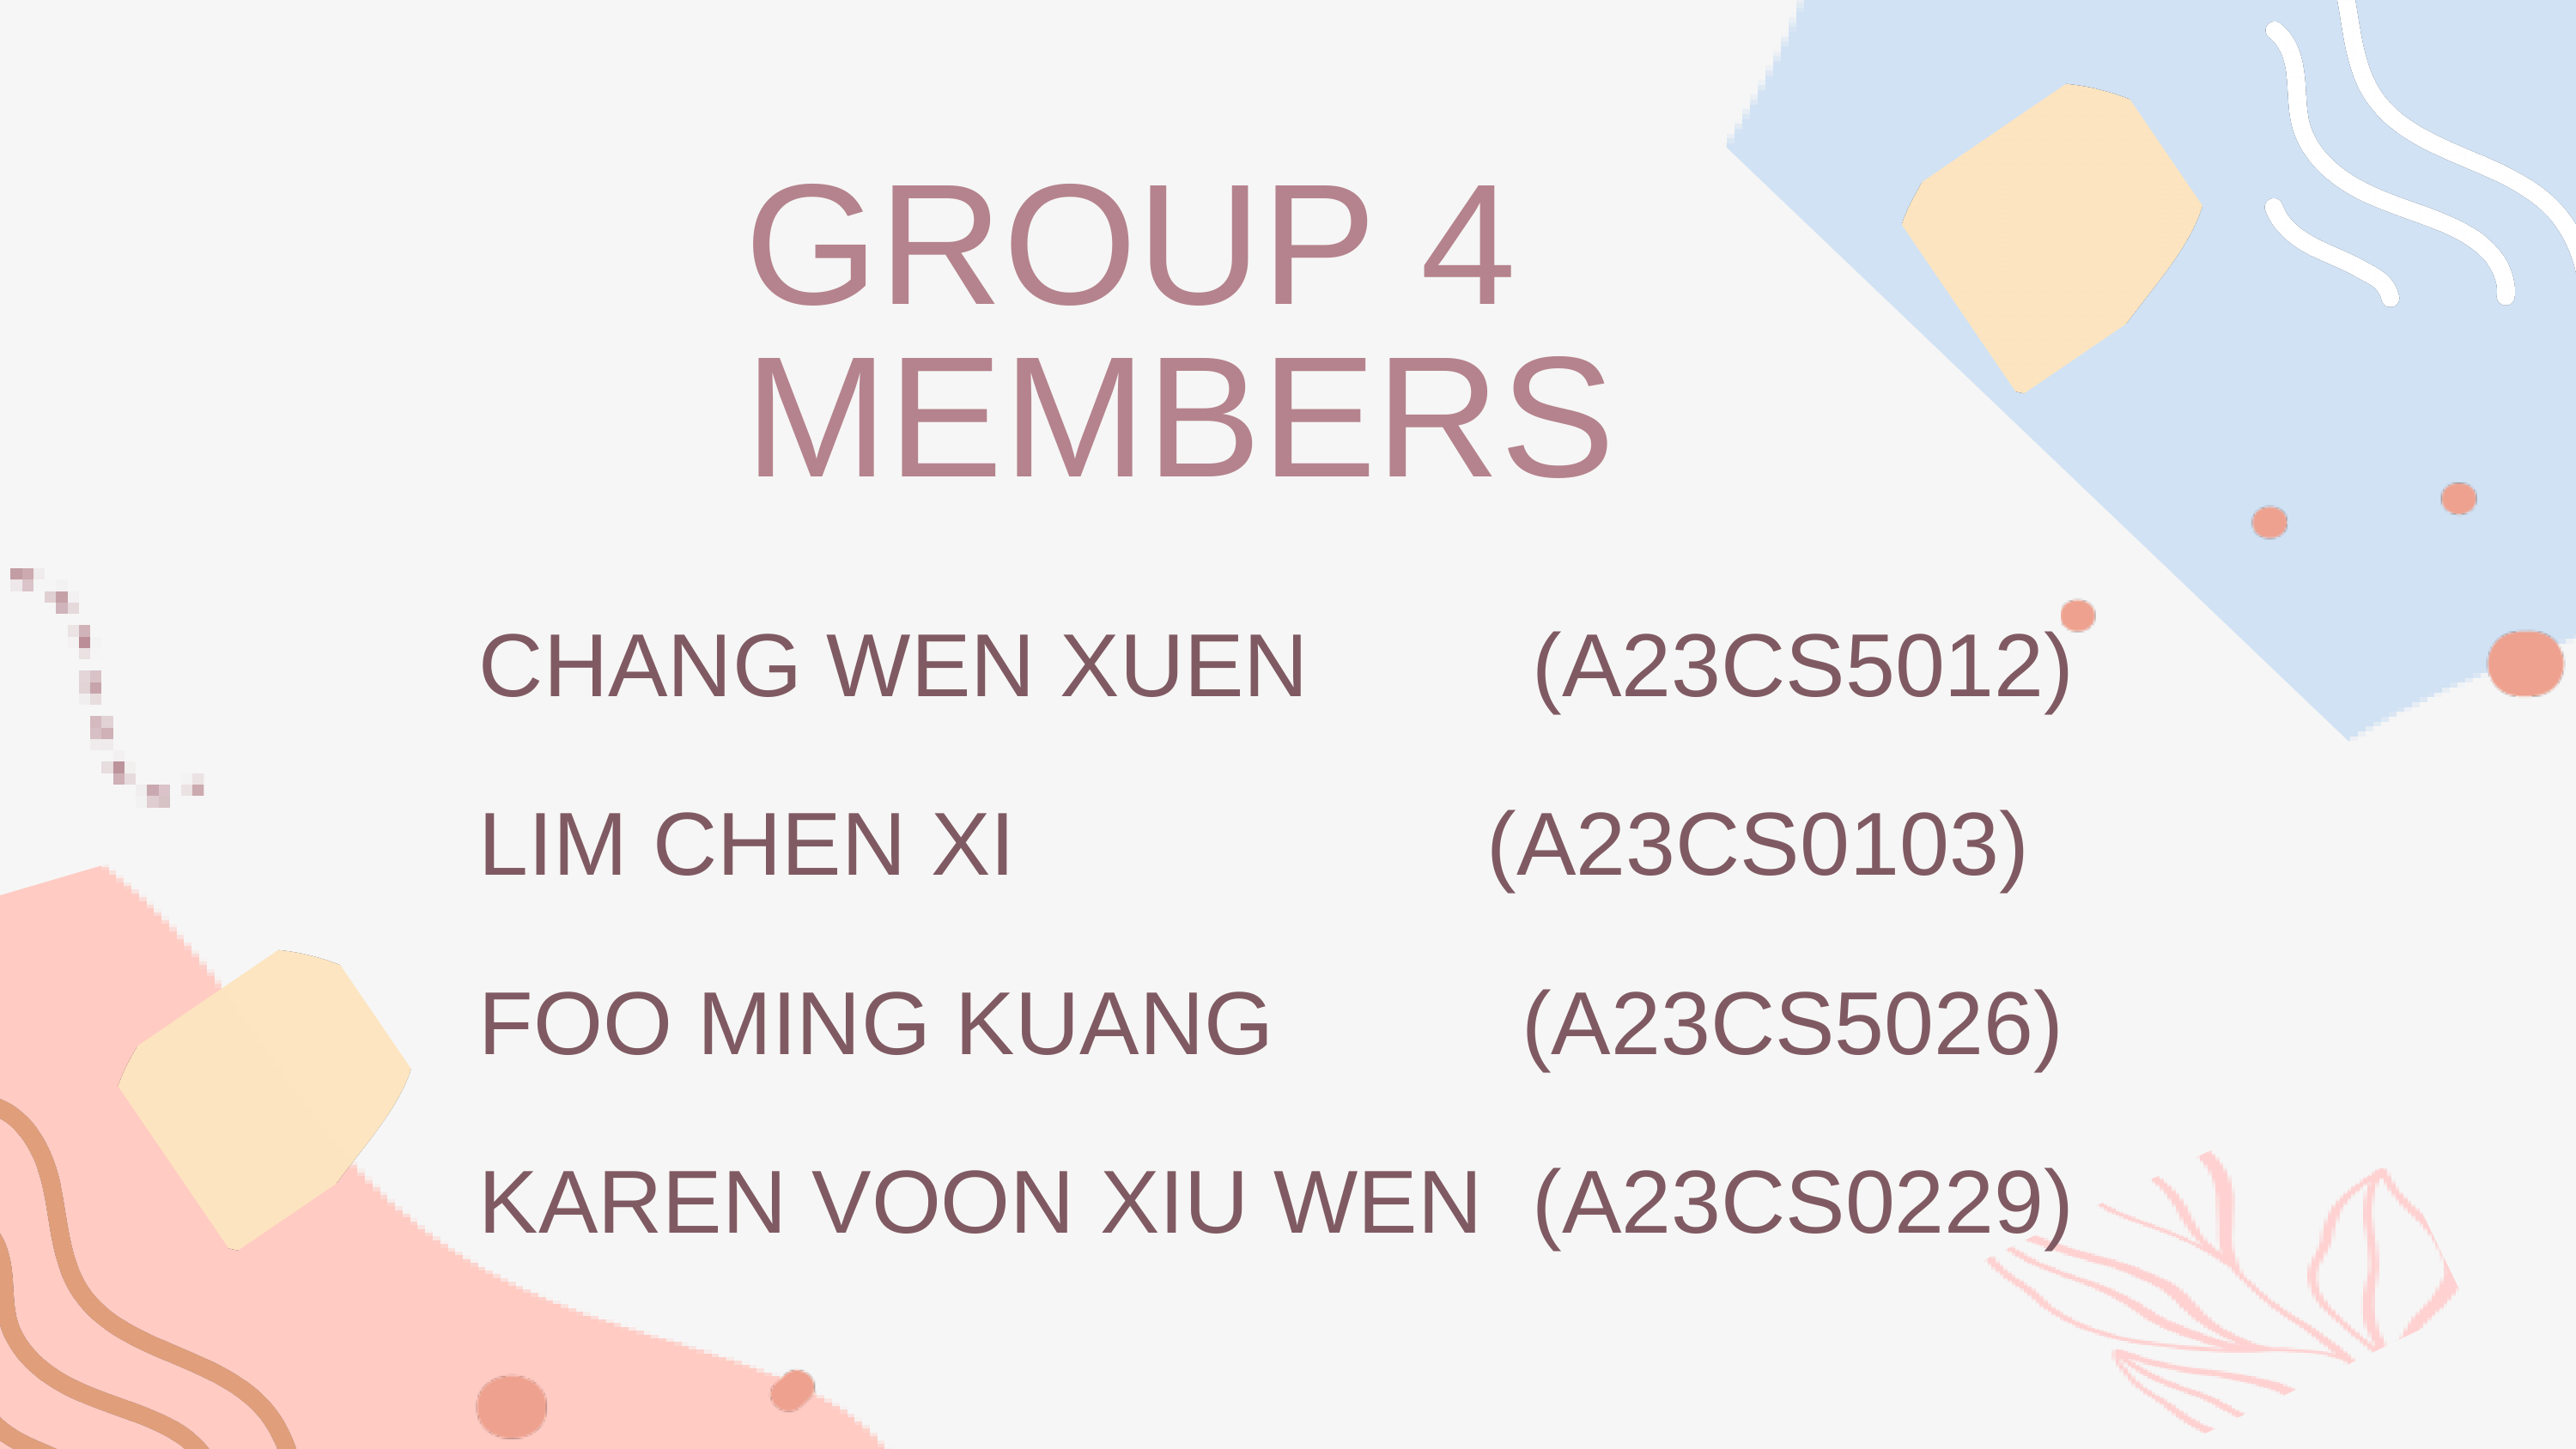

GROUP 4  MEMBERS

CHANG WEN XUEN         (A23CS5012)

LIM CHEN XI                   (A23CS0103)

FOO MING KUANG          (A23CS5026)

KAREN VOON XIU WEN  (A23CS0229)